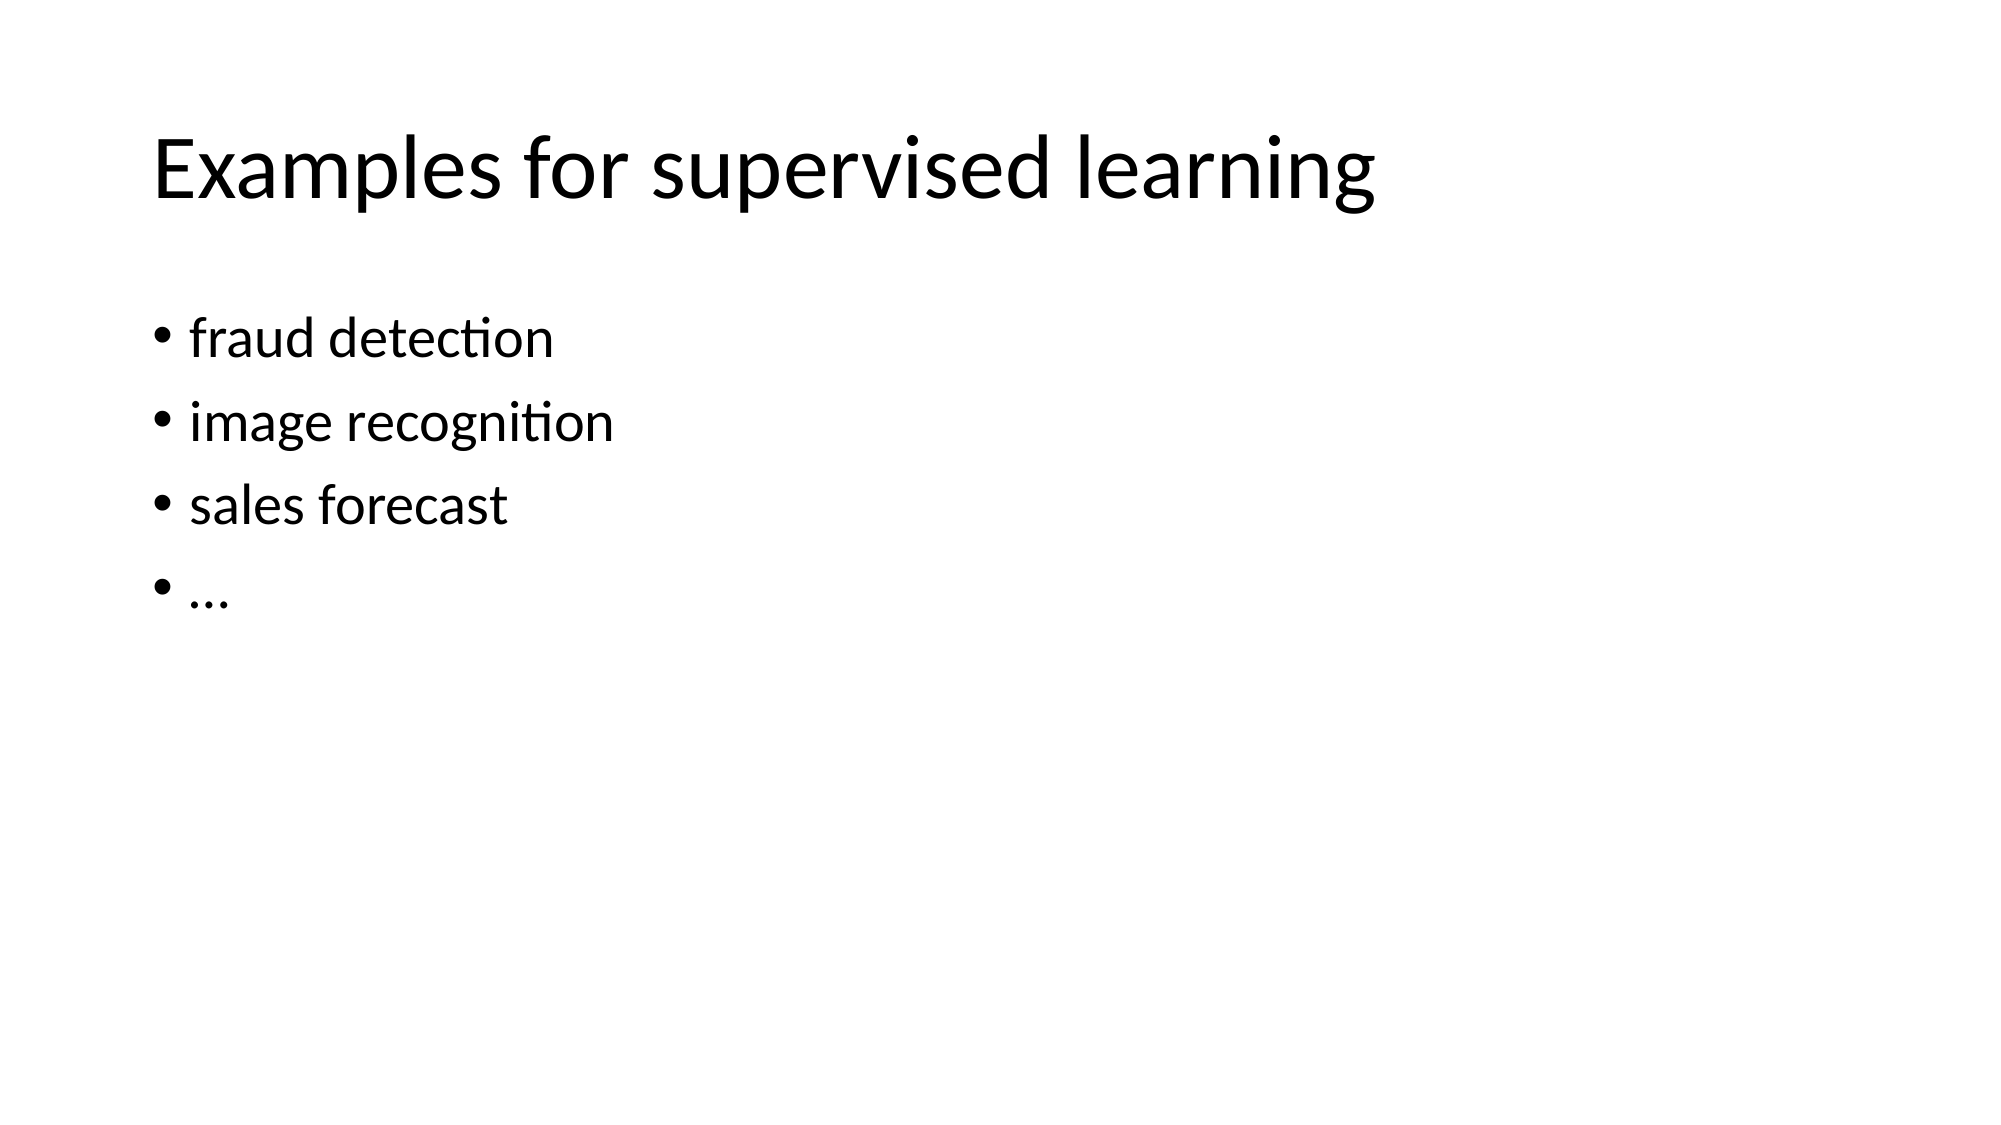

# Examples for supervised learning
fraud detection
image recognition
sales forecast
…